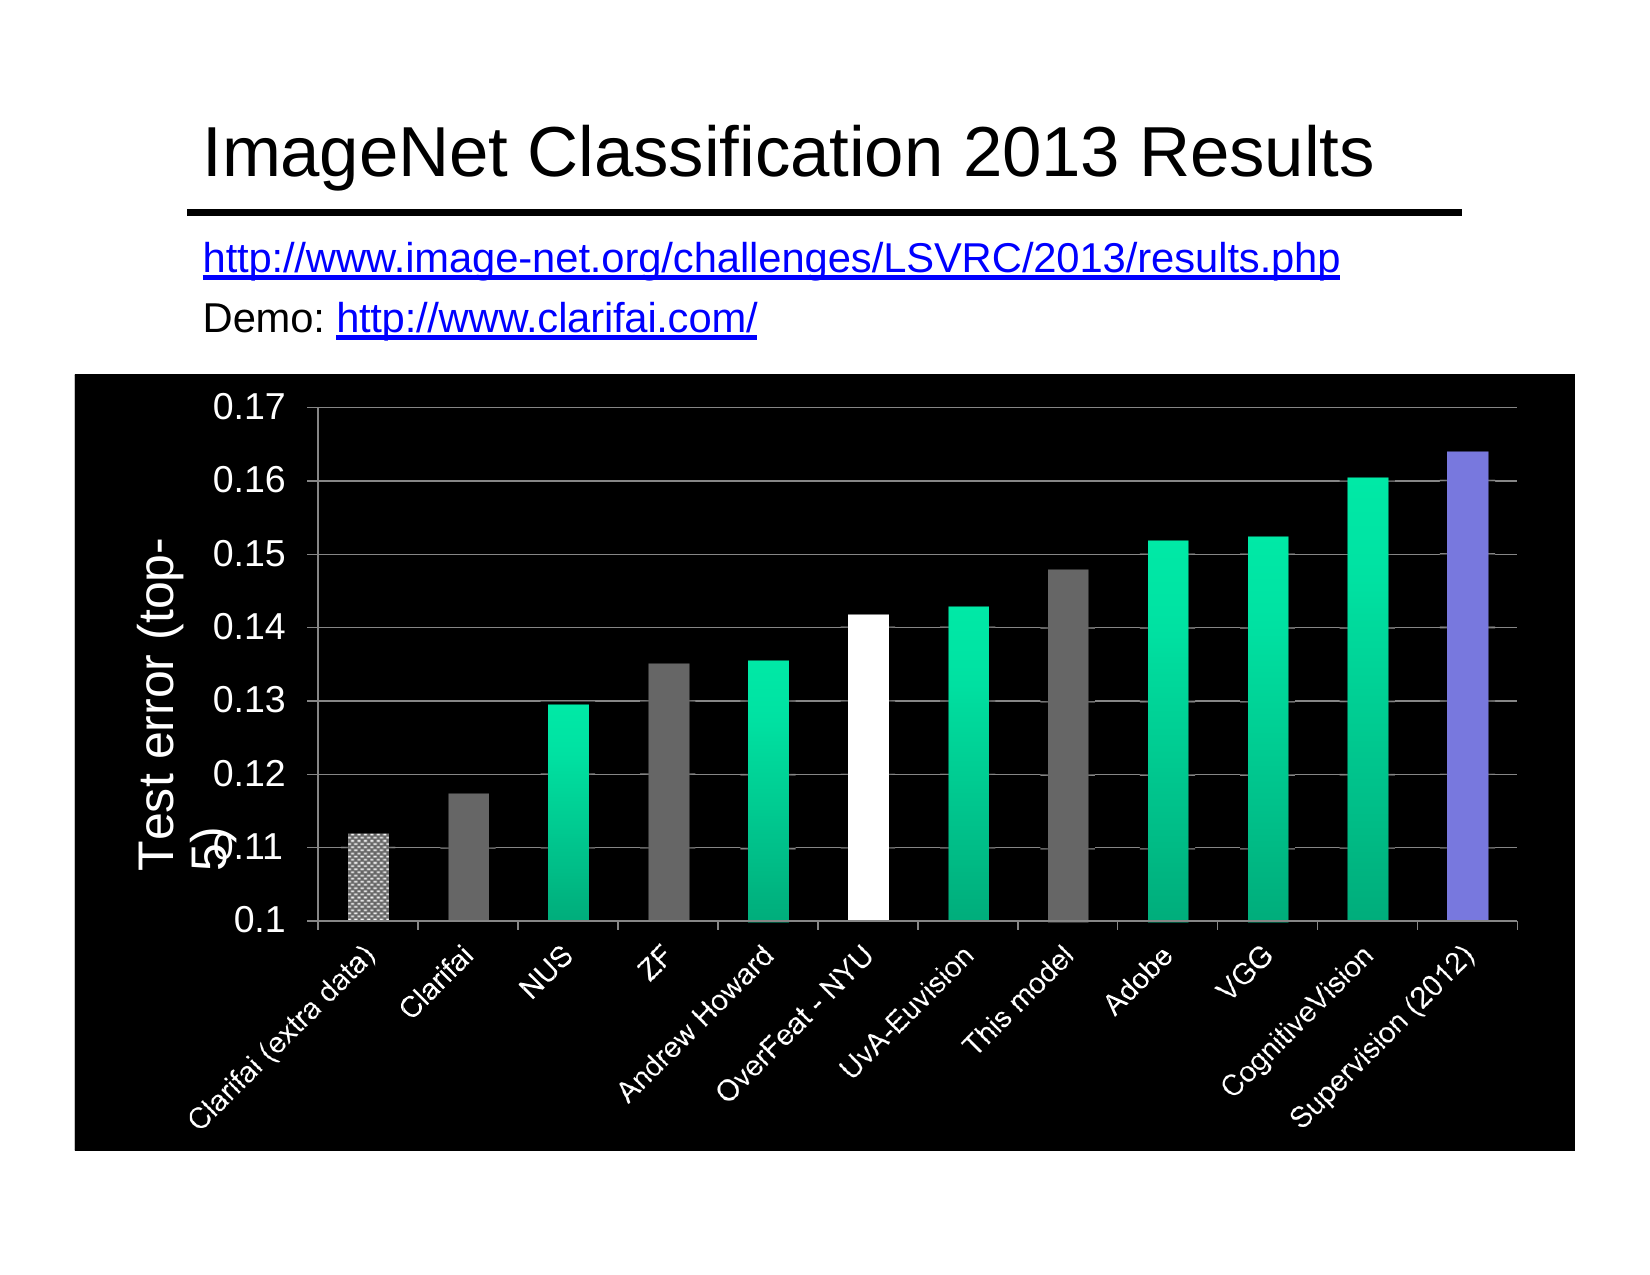

# ImageNet Classification 2013 Results
http://www.image-net.org/challenges/LSVRC/2013/results.php Demo: http://www.clarifai.com/

0.17
0.16
0.15
0.14
0.13
0.12
0.11
0.1

Test error (top-5)